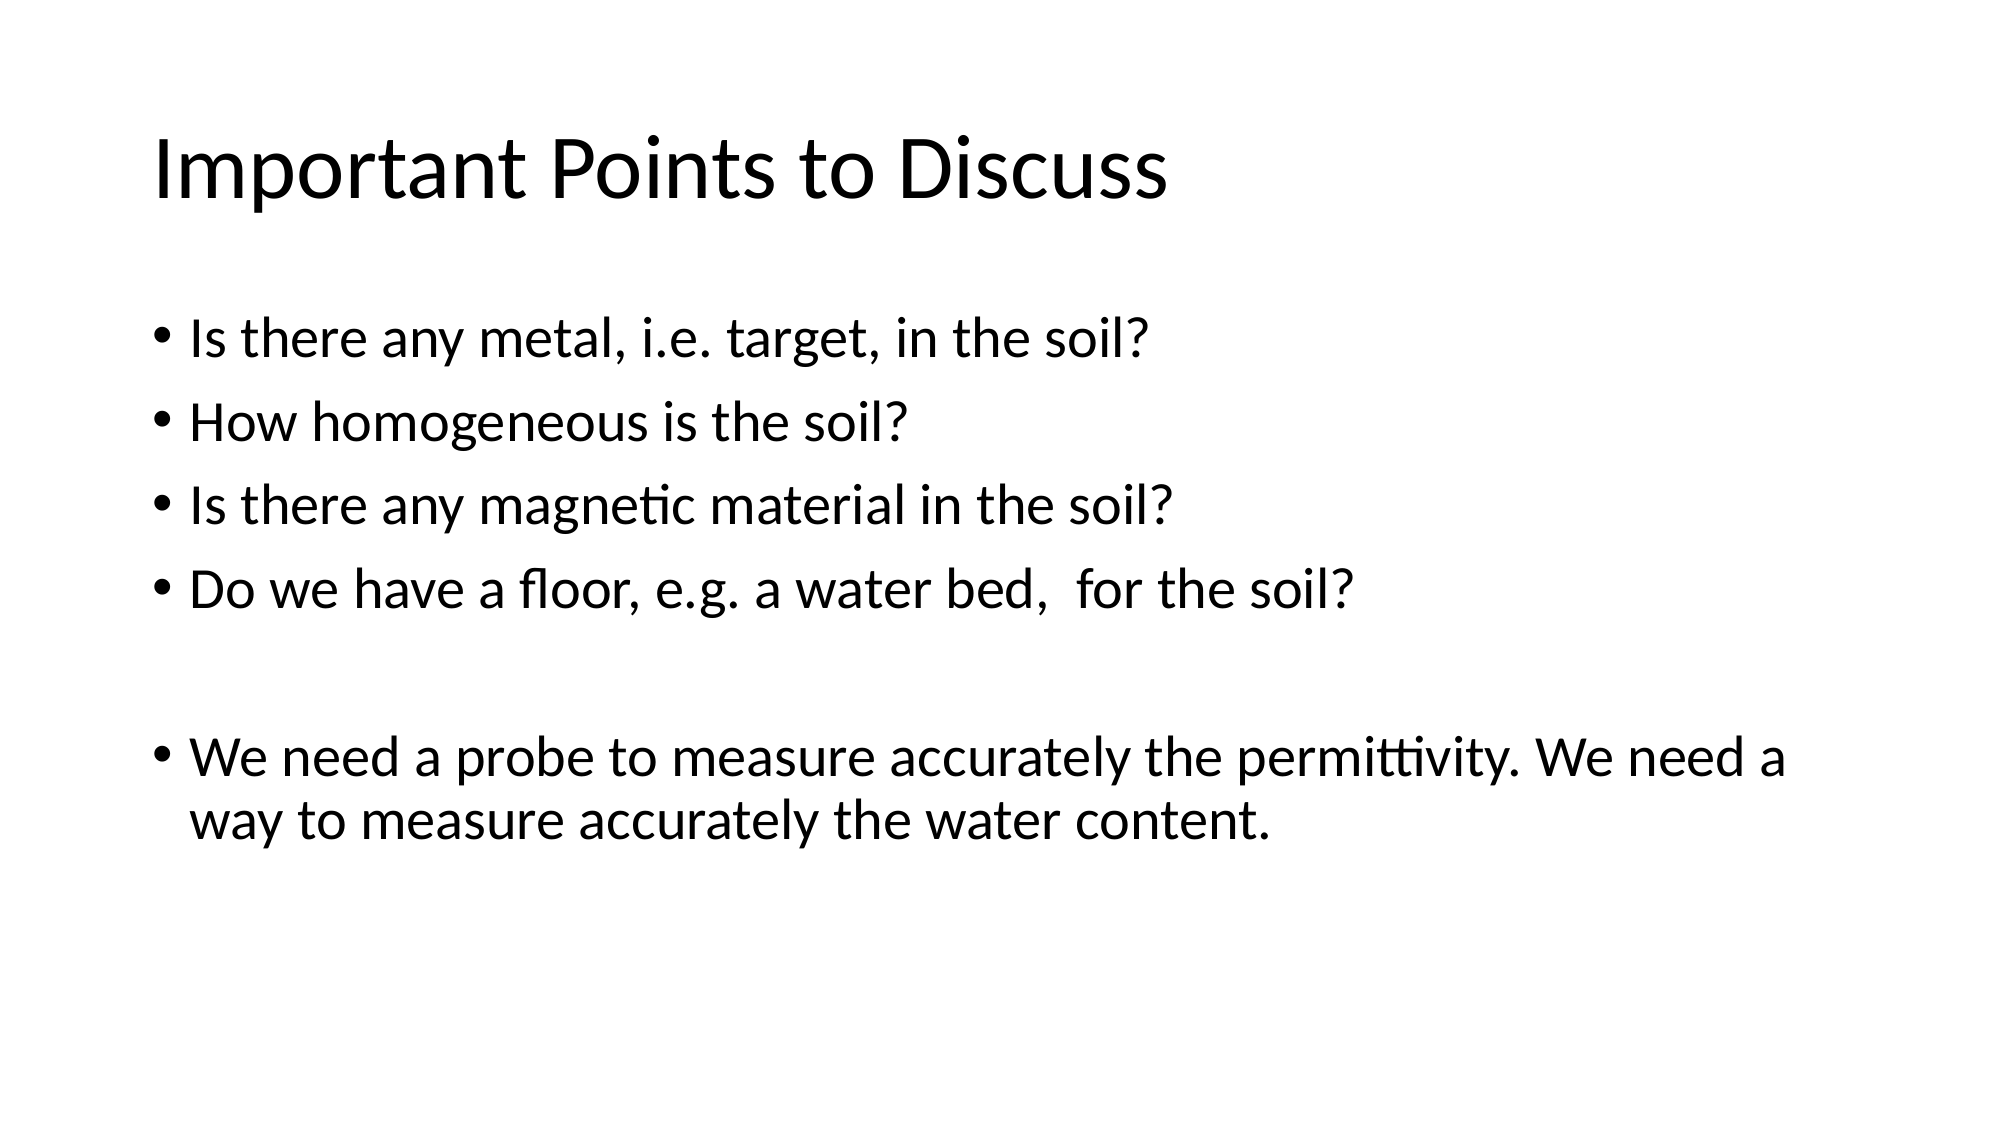

# Important Points to Discuss
Is there any metal, i.e. target, in the soil?
How homogeneous is the soil?
Is there any magnetic material in the soil?
Do we have a floor, e.g. a water bed,  for the soil?

We need a probe to measure accurately the permittivity. We need a way to measure accurately the water content.